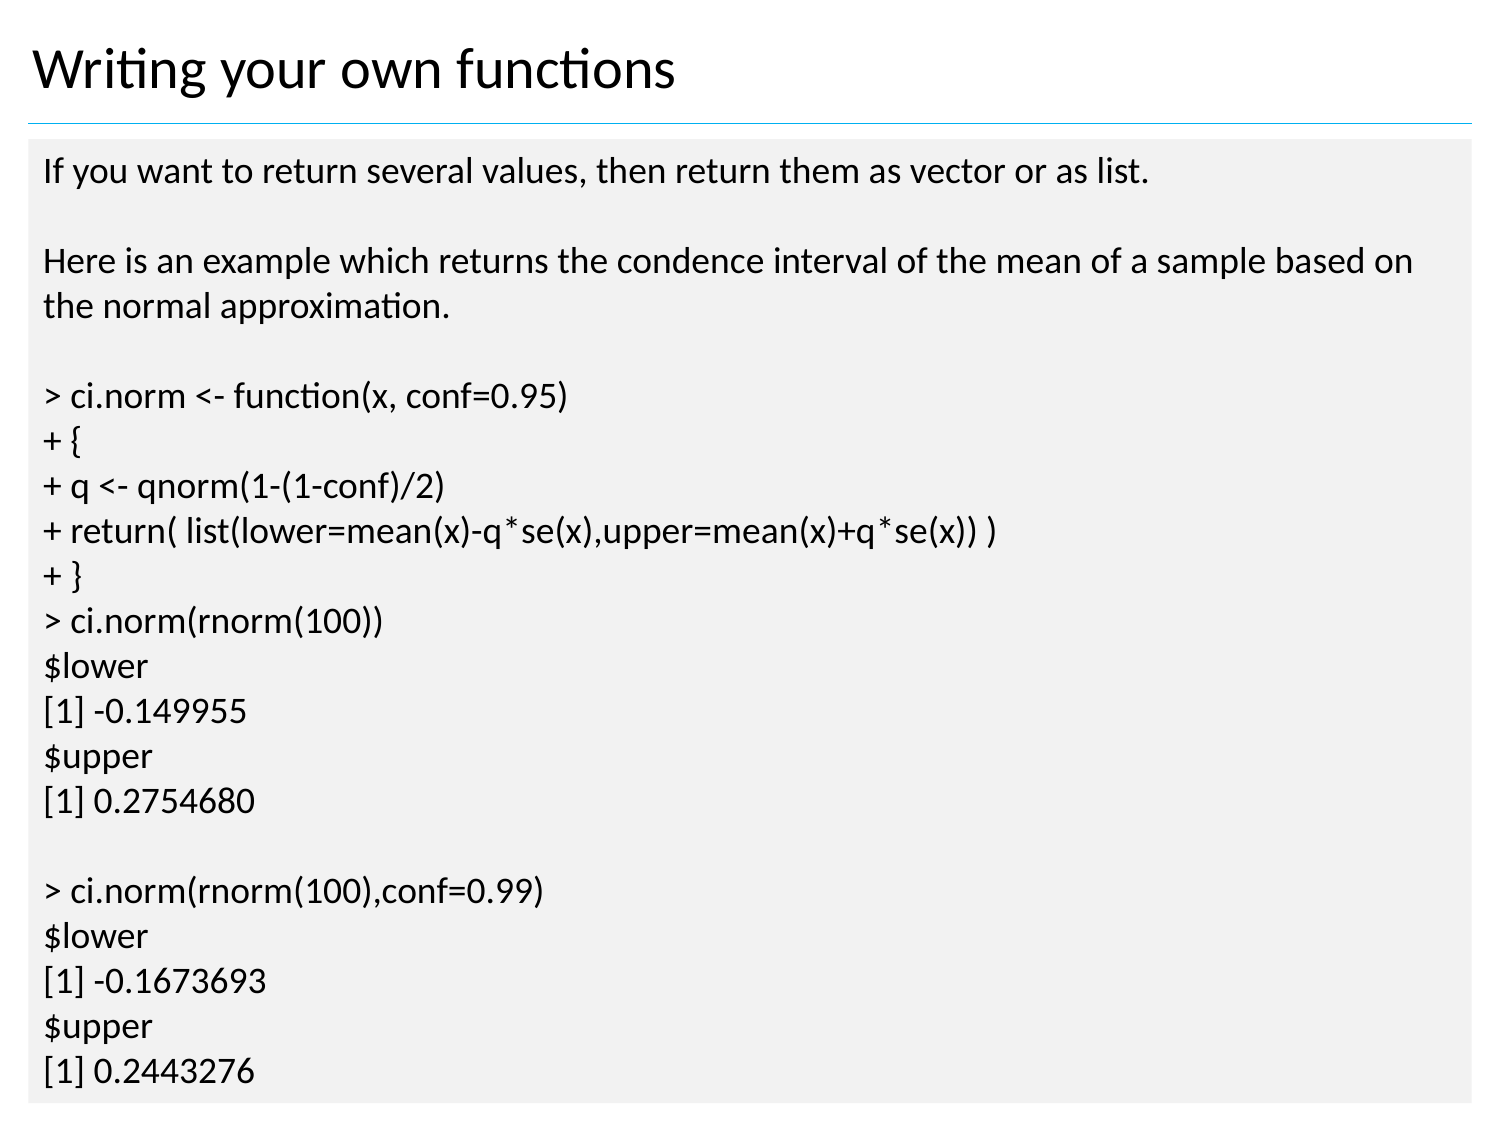

Writing your own functions

If you want to return several values, then return them as vector or as list.

Here is an example which returns the condence interval of the mean of a sample based on the normal approximation.

> ci.norm <- function(x, conf=0.95)
+ {
+ q <- qnorm(1-(1-conf)/2)
+ return( list(lower=mean(x)-q*se(x),upper=mean(x)+q*se(x)) )
+ }
> ci.norm(rnorm(100))
$lower
[1] -0.149955
$upper
[1] 0.2754680

> ci.norm(rnorm(100),conf=0.99)
$lower
[1] -0.1673693
$upper
[1] 0.2443276